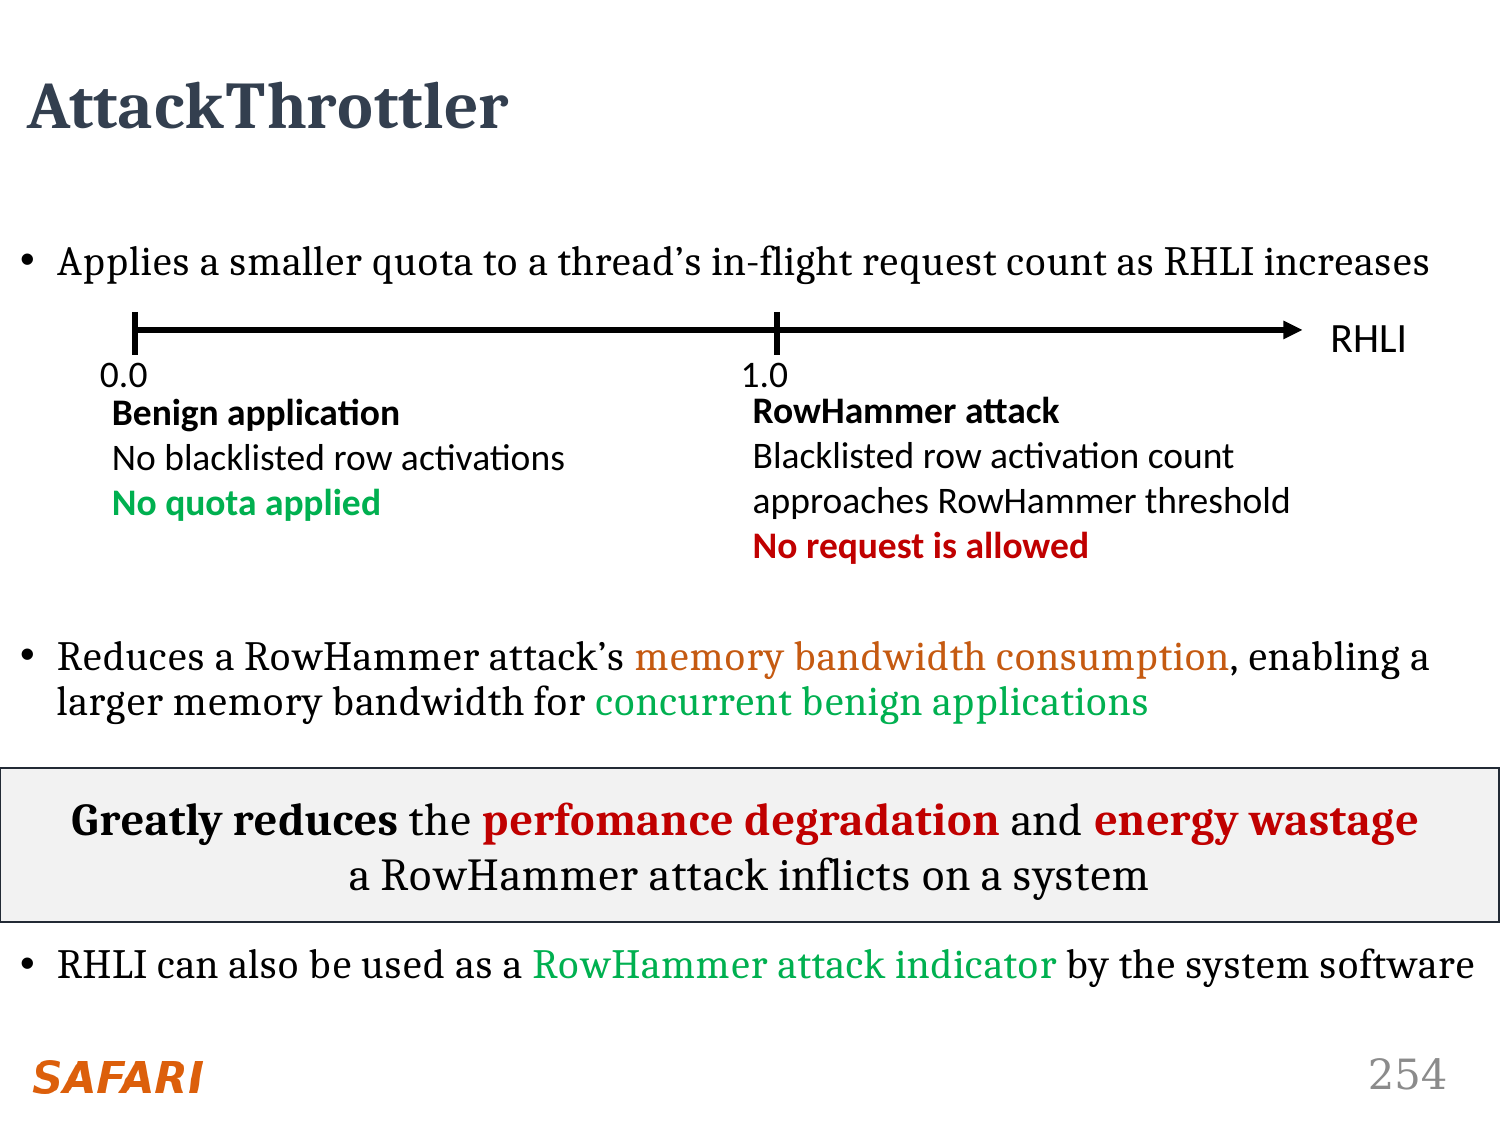

# AttackThrottler
Applies a smaller quota to a thread’s in-flight request count as RHLI increases

Reduces a RowHammer attack’s memory bandwidth consumption, enabling a larger memory bandwidth for concurrent benign applications

RHLI can also be used as a RowHammer attack indicator by the system software
RHLI
0.0
1.0
RowHammer attack
Blacklisted row activation count
approaches RowHammer threshold
No request is allowed

Benign application
No blacklisted row activations
No quota applied

Greatly reduces the perfomance degradation and energy wastage
a RowHammer attack inflicts on a system